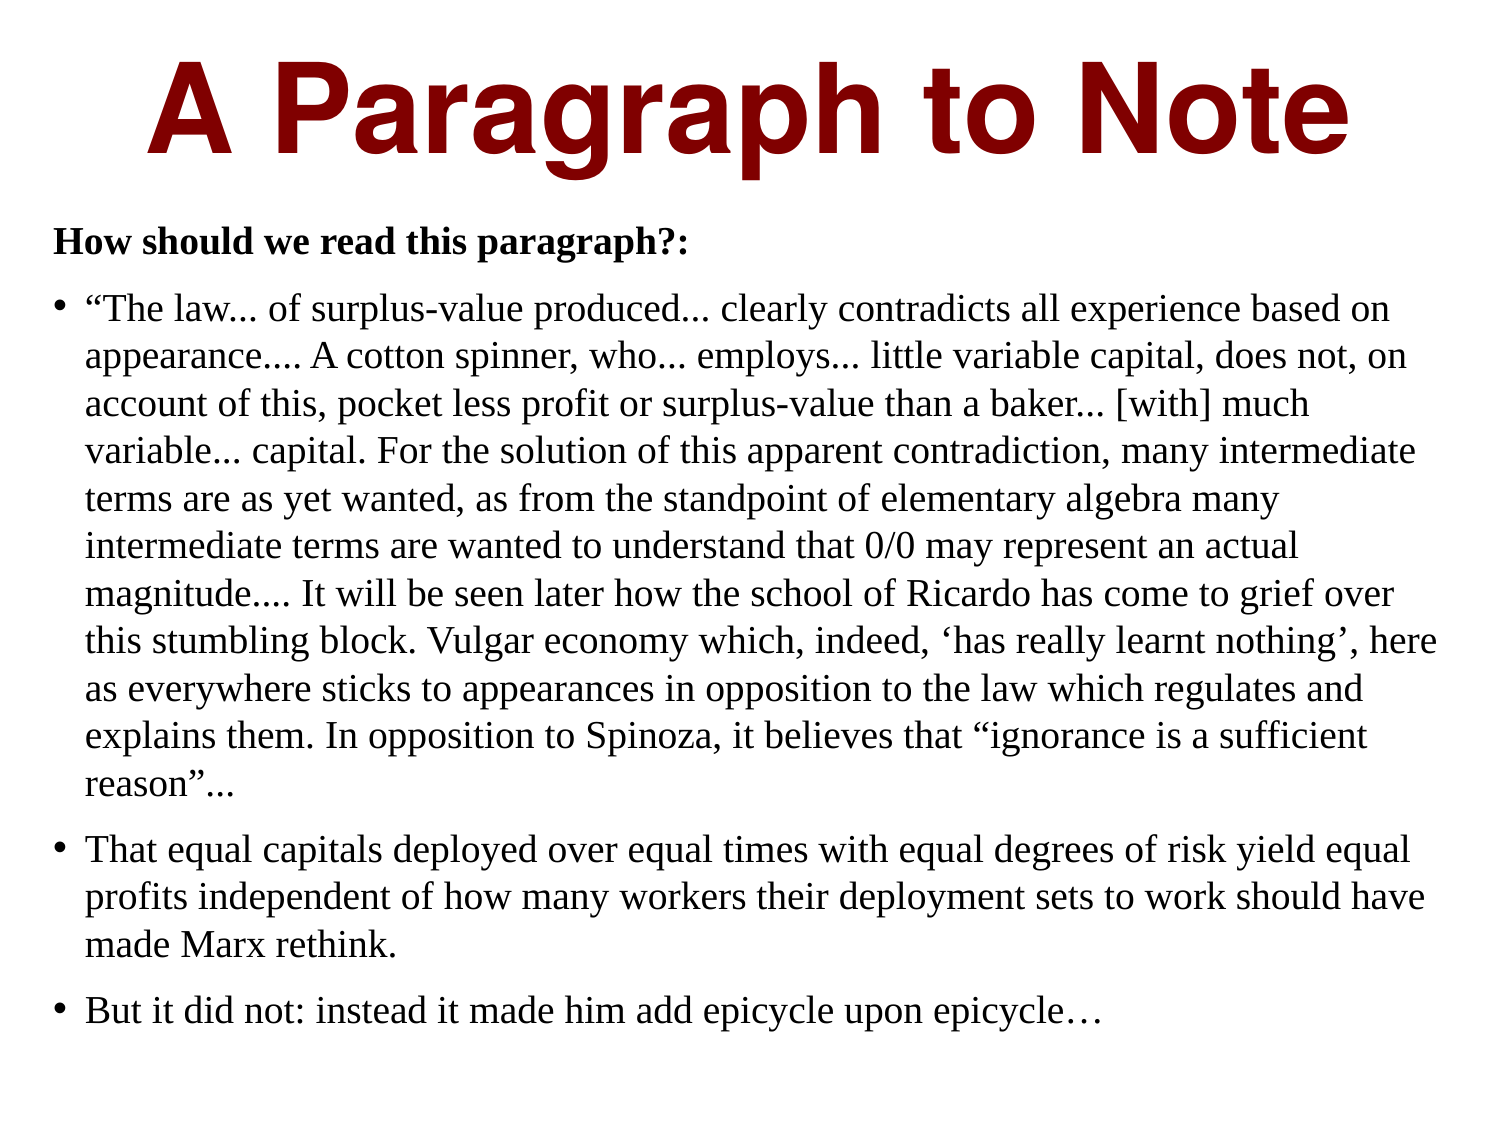

A Paragraph to Note
How should we read this paragraph?:
“The law... of surplus-value produced... clearly contradicts all experience based on appearance.... A cotton spinner, who... employs... little variable capital, does not, on account of this, pocket less profit or surplus-value than a baker... [with] much variable... capital. For the solution of this apparent contradiction, many intermediate terms are as yet wanted, as from the standpoint of elementary algebra many intermediate terms are wanted to understand that 0/0 may represent an actual magnitude.... It will be seen later how the school of Ricardo has come to grief over this stumbling block. Vulgar economy which, indeed, ‘has really learnt nothing’, here as everywhere sticks to appearances in opposition to the law which regulates and explains them. In opposition to Spinoza, it believes that “ignorance is a sufficient reason”...
That equal capitals deployed over equal times with equal degrees of risk yield equal profits independent of how many workers their deployment sets to work should have made Marx rethink.
But it did not: instead it made him add epicycle upon epicycle…